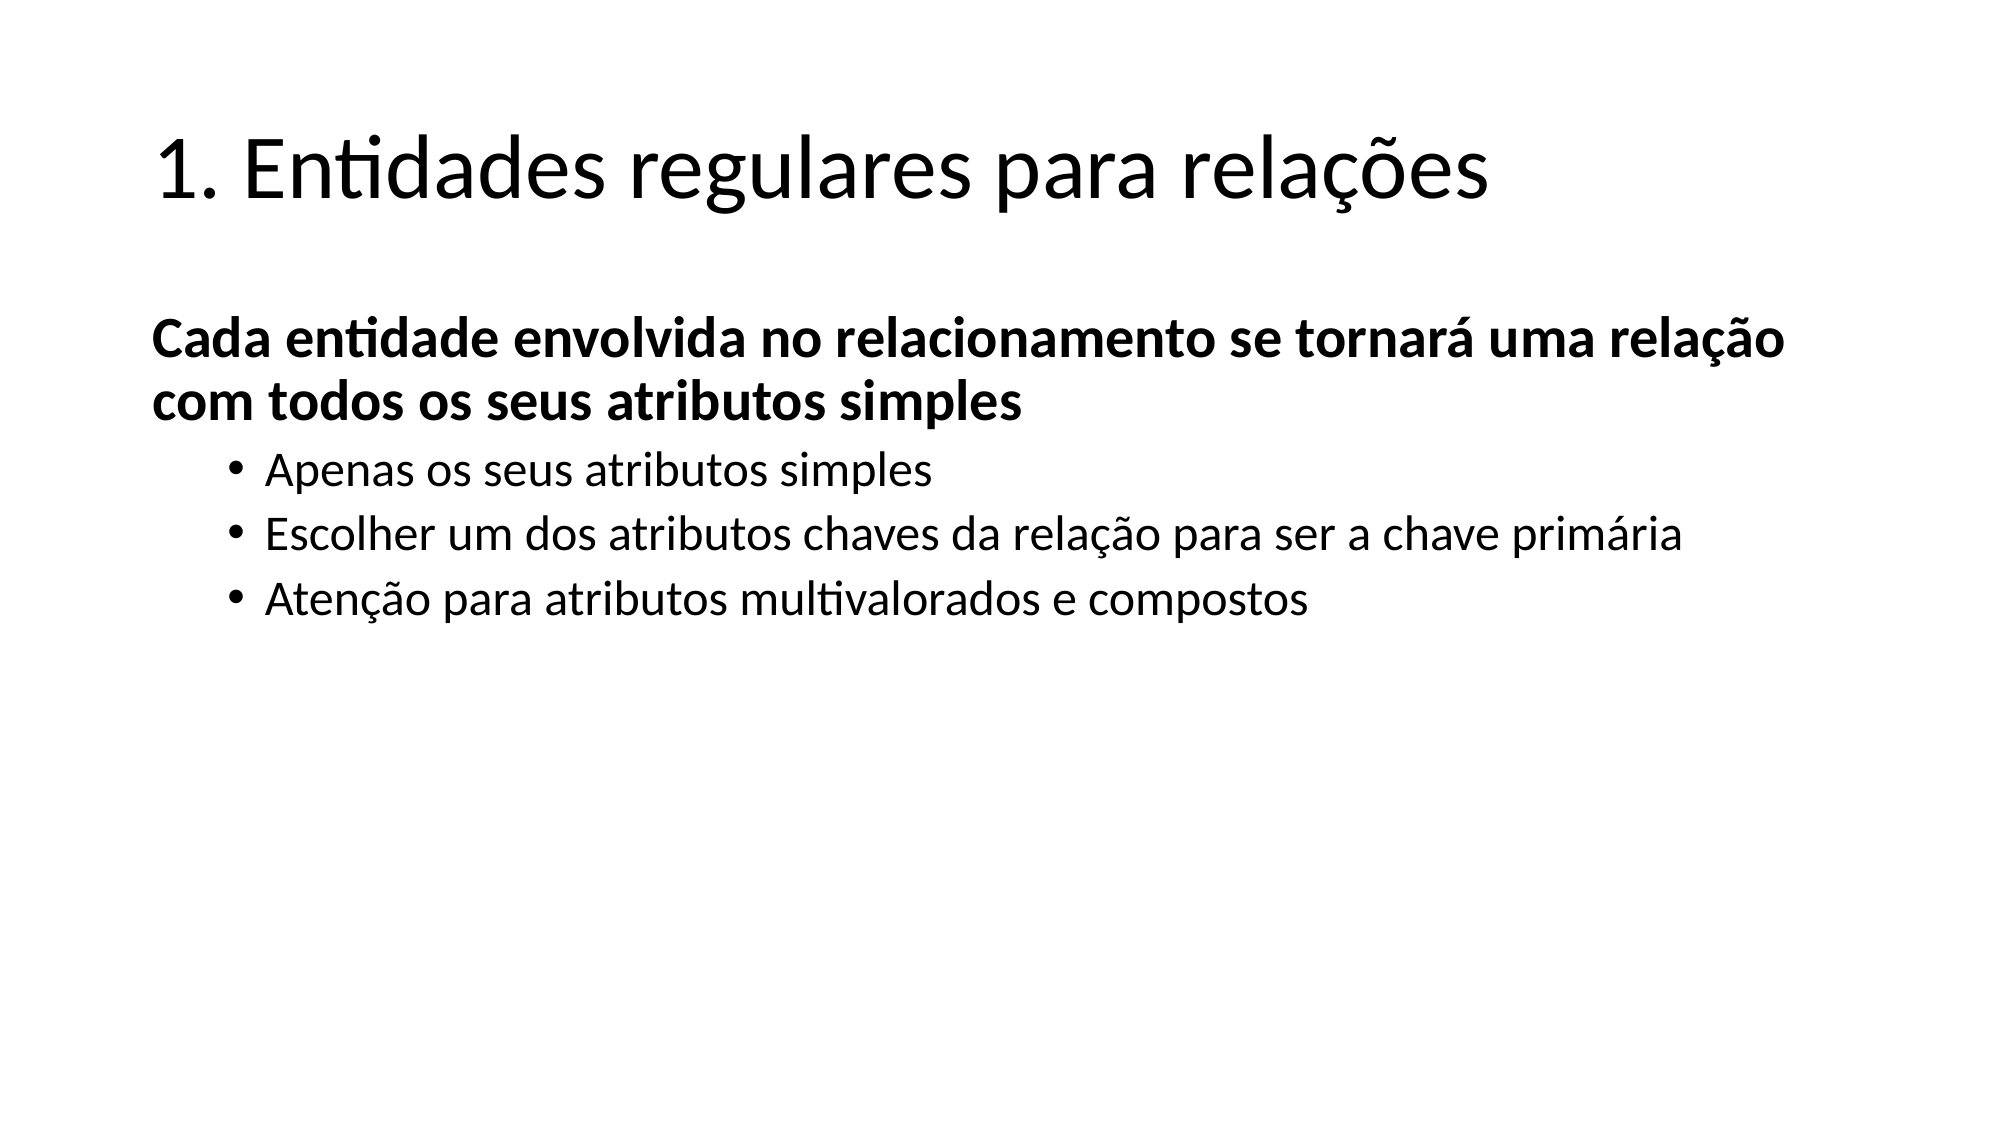

# 1. Entidades regulares para relações
Cada entidade envolvida no relacionamento se tornará uma relação com todos os seus atributos simples
Apenas os seus atributos simples
Escolher um dos atributos chaves da relação para ser a chave primária
Atenção para atributos multivalorados e compostos